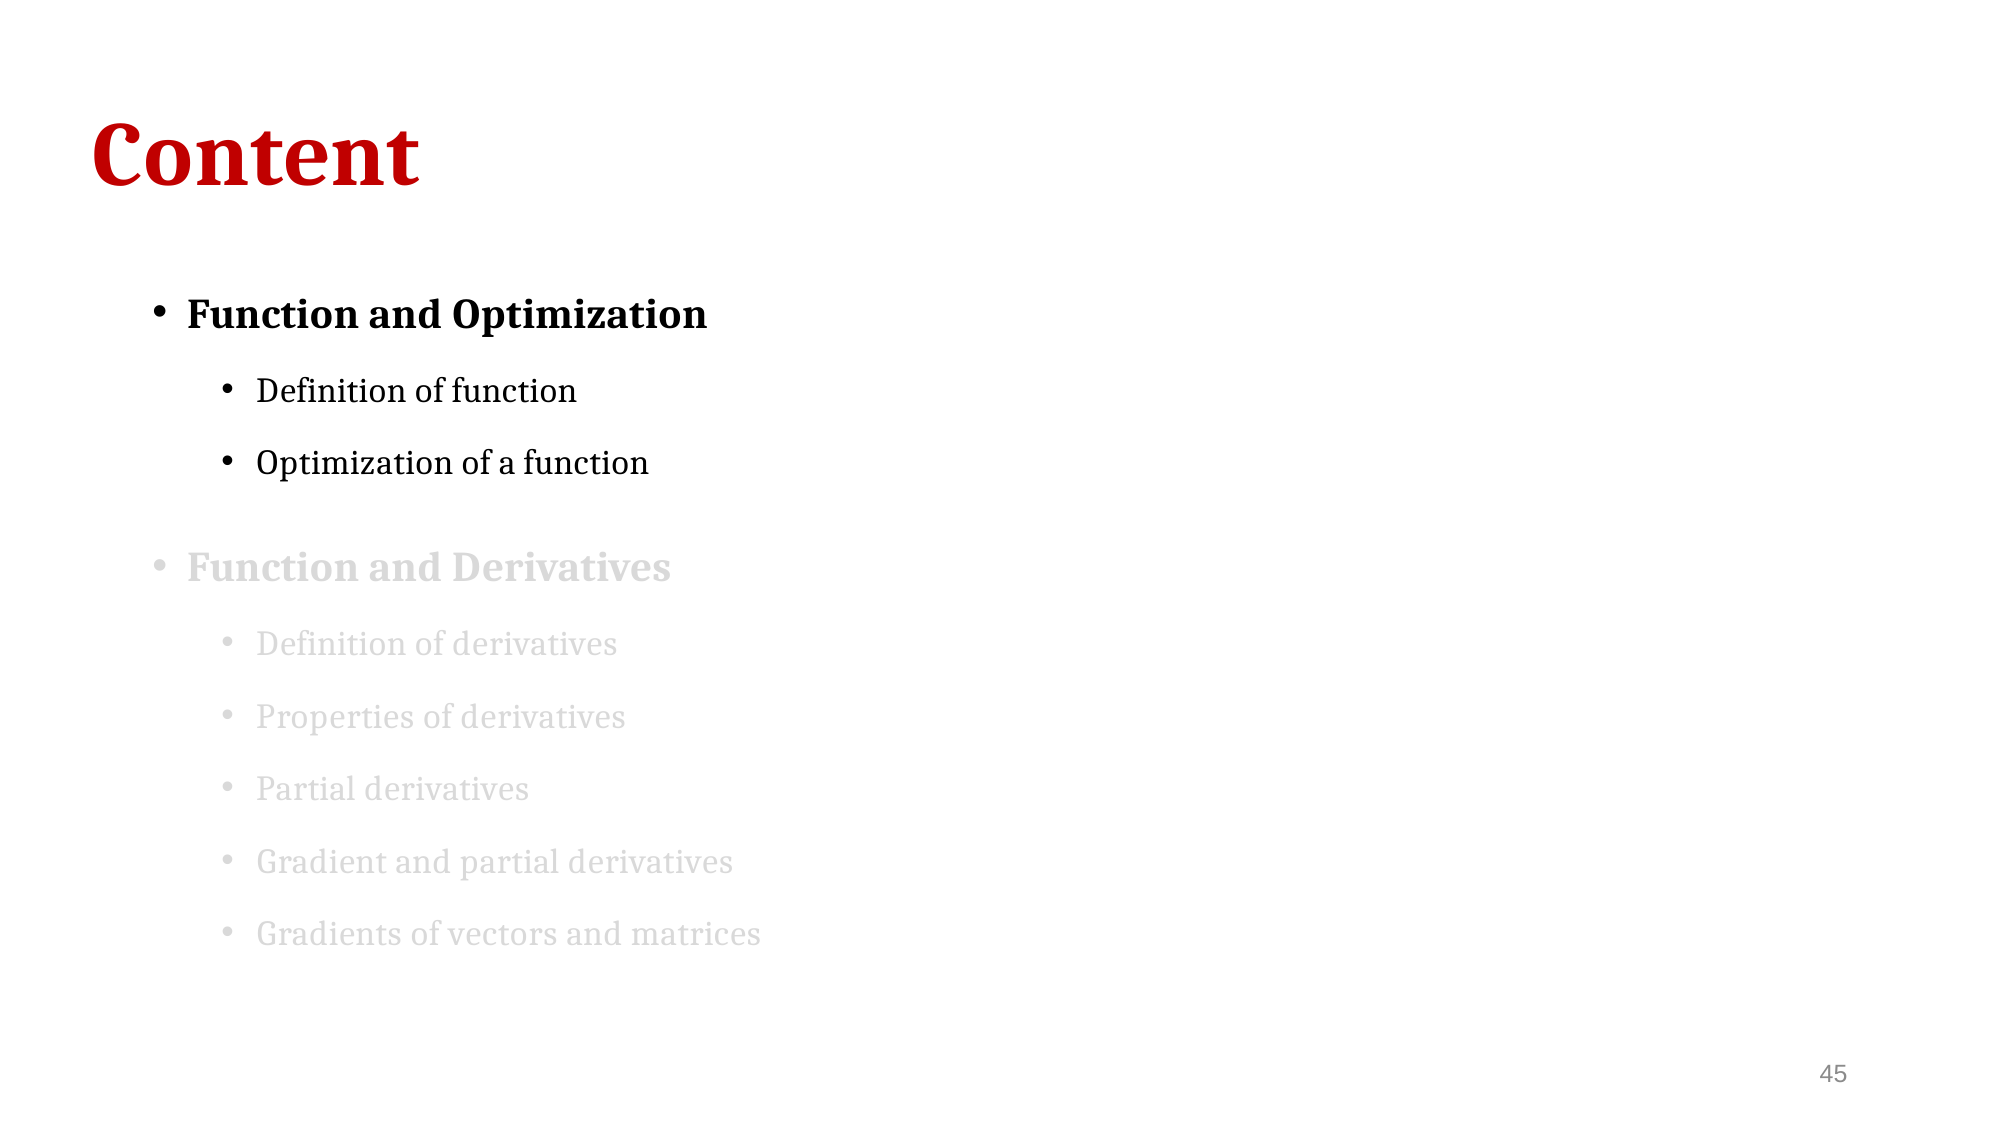

# Content
Function and Optimization
Definition of function
Optimization of a function
Function and Derivatives
Definition of derivatives
Properties of derivatives
Partial derivatives
Gradient and partial derivatives
Gradients of vectors and matrices
45